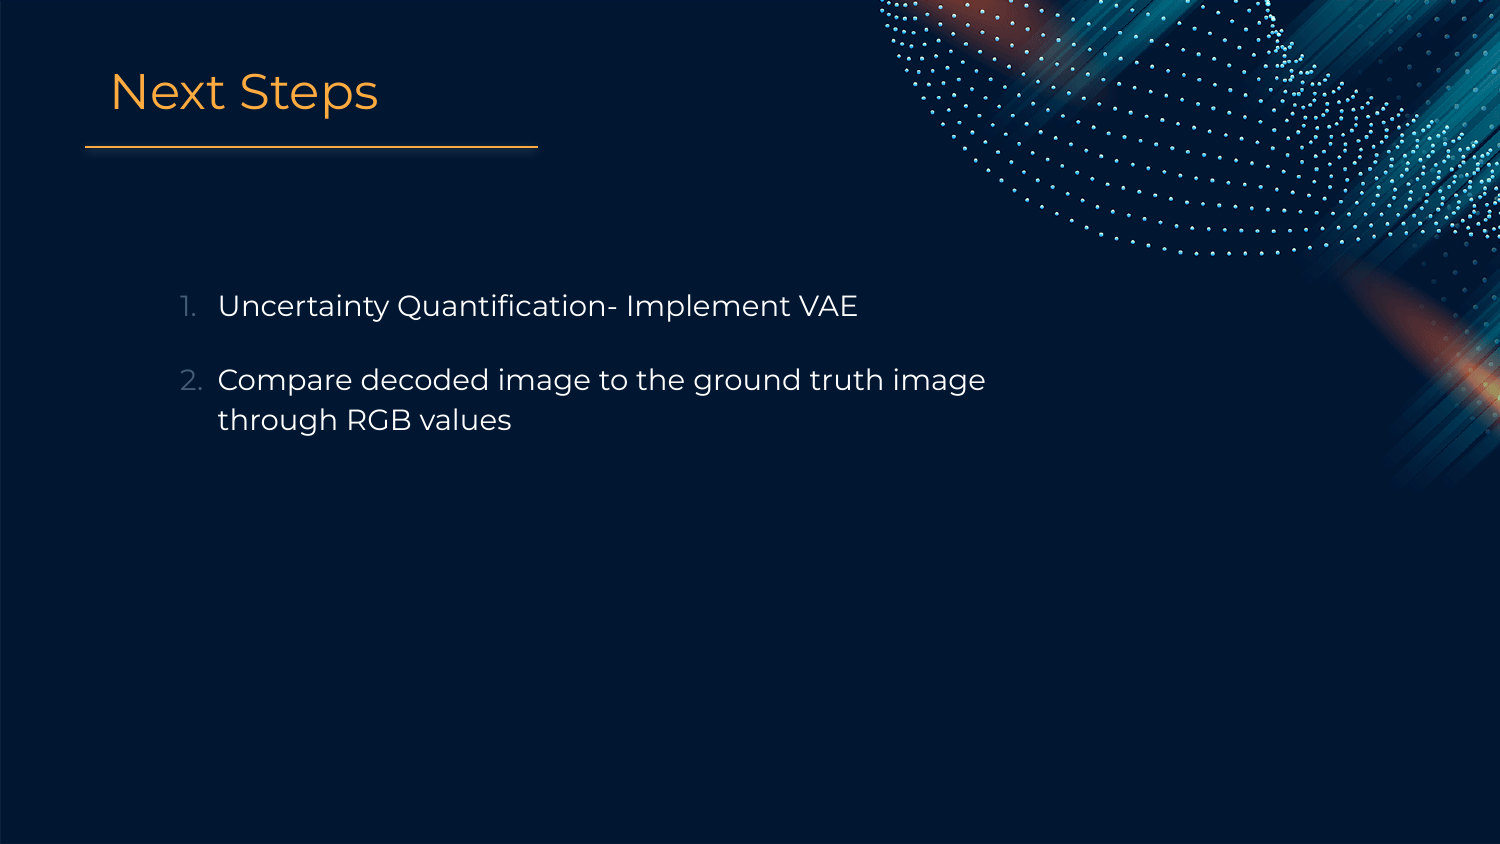

# Next Steps

Uncertainty Quantification- Implement VAE
Compare decoded image to the ground truth image through RGB values